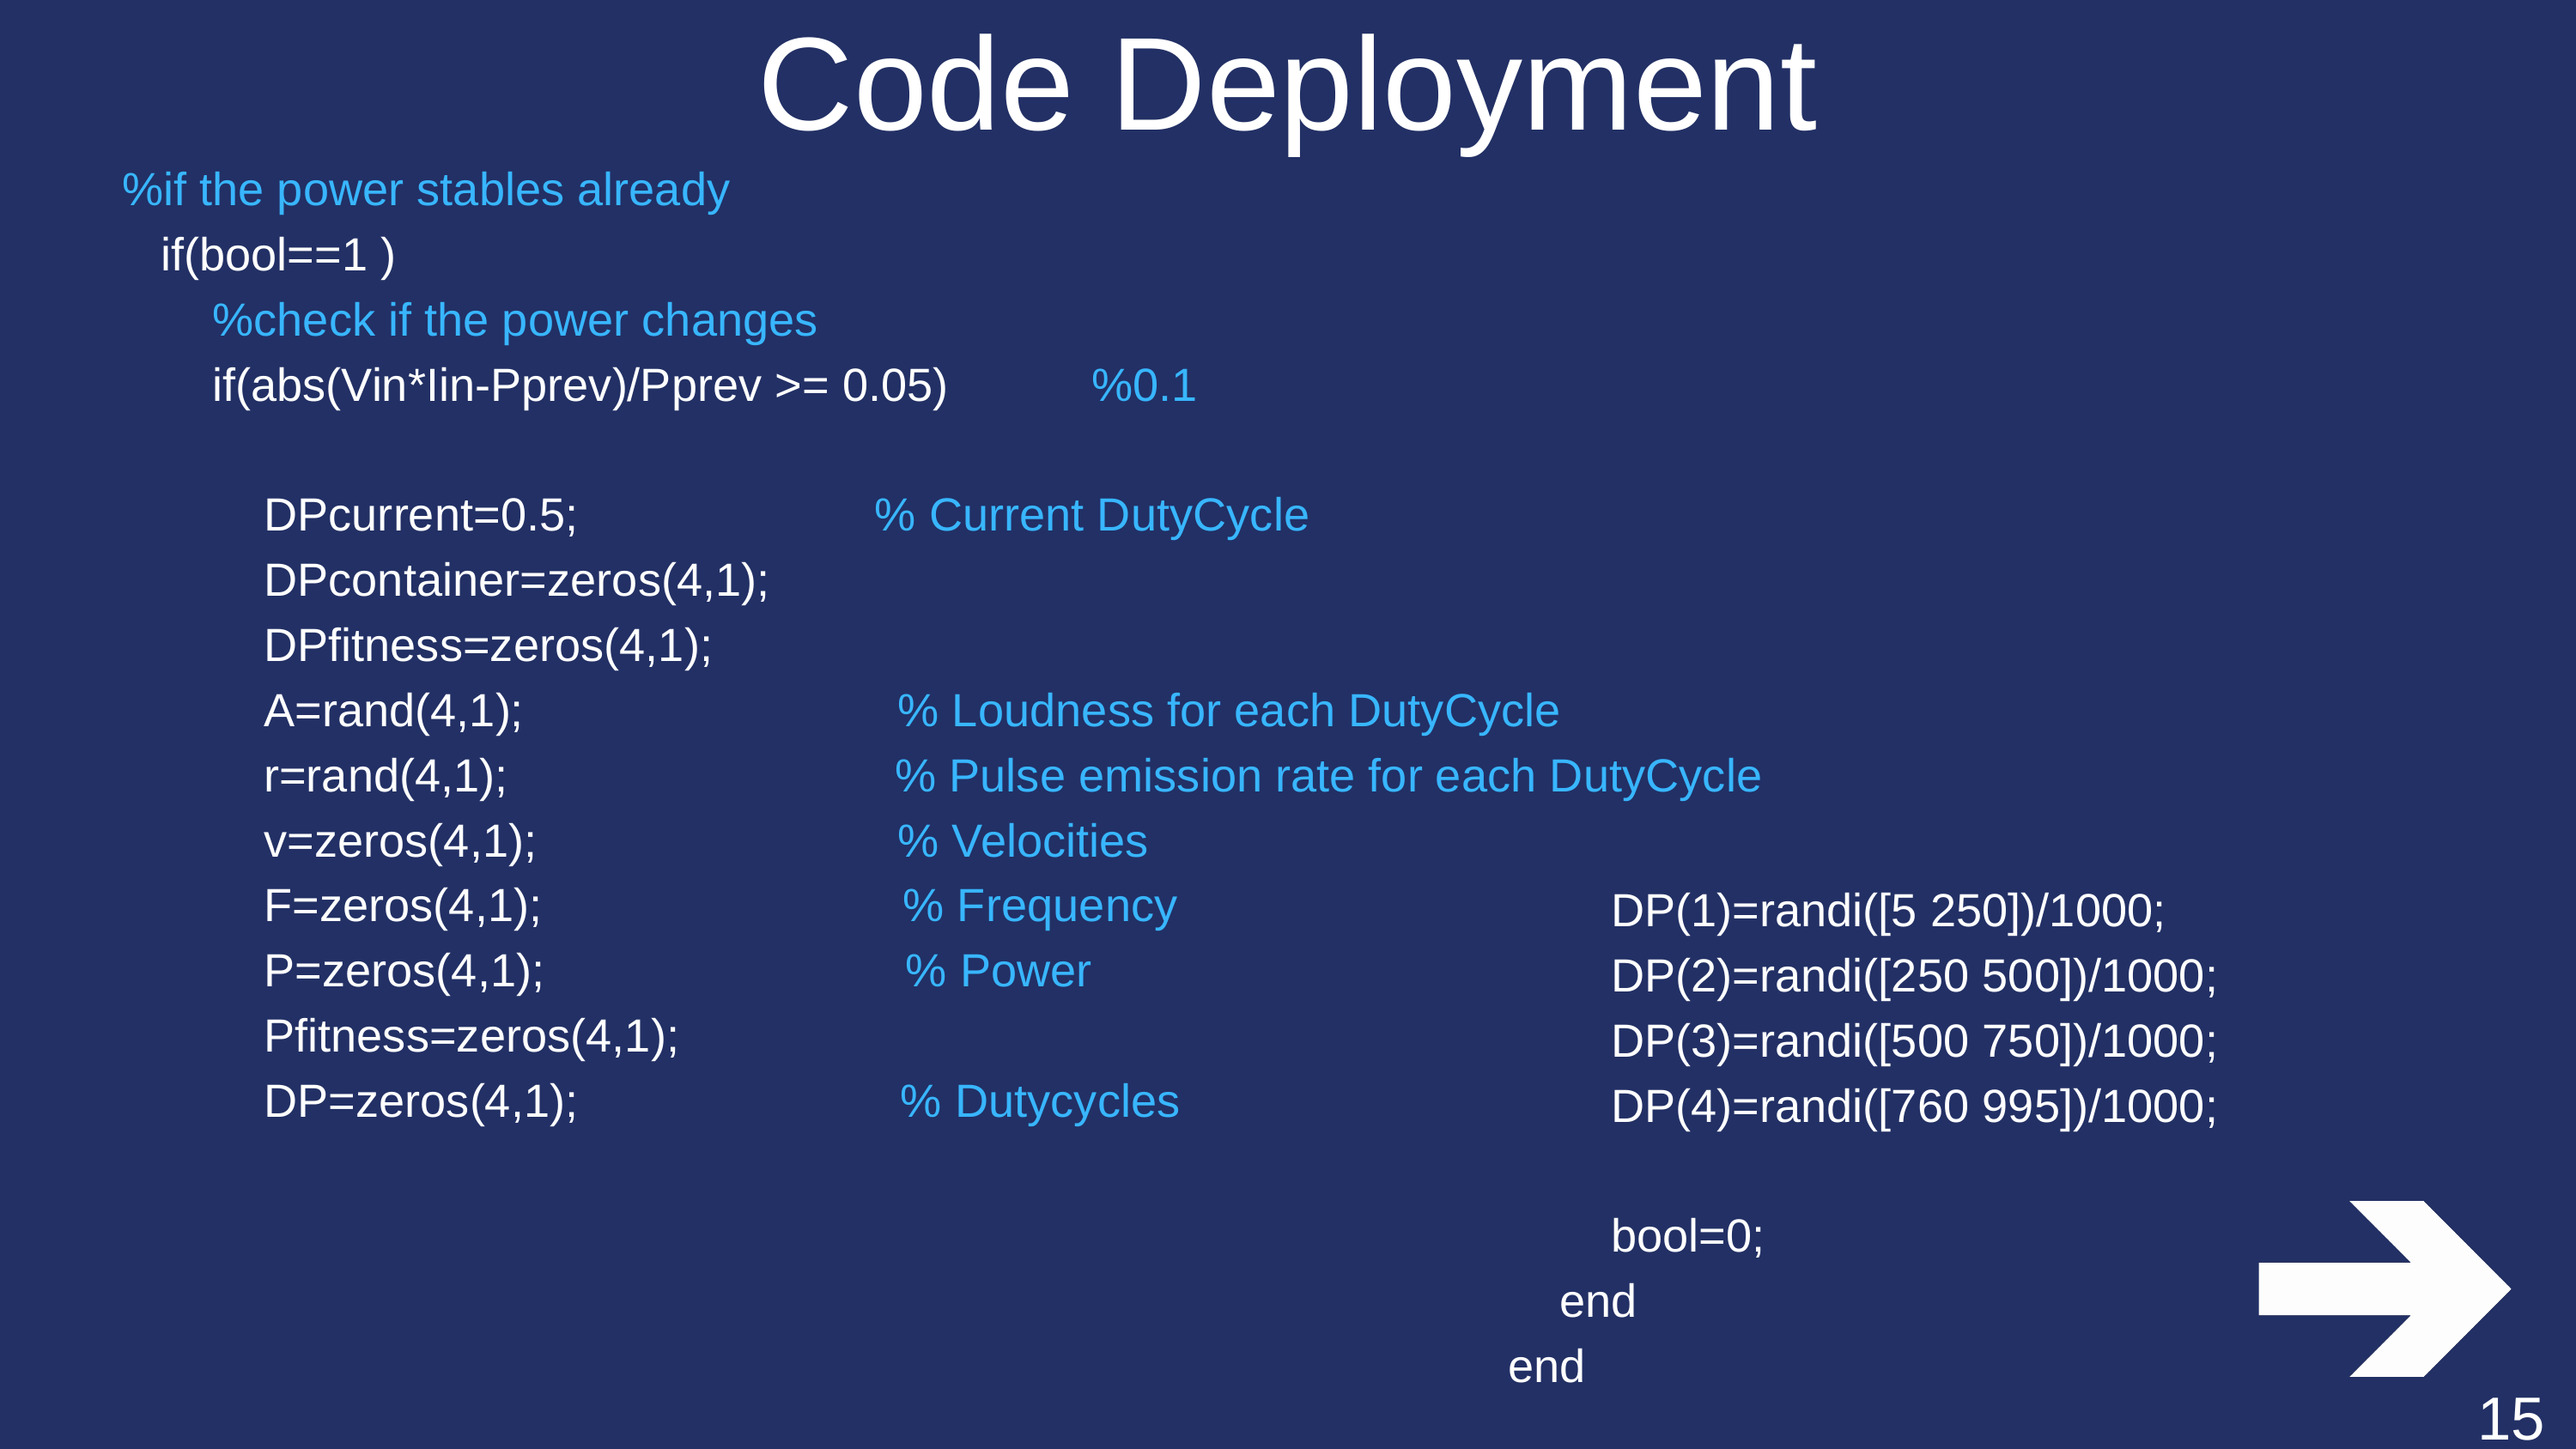

Code Deployment
 %if the power stables already
    if(bool==1 )
        %check if the power changes
        if(abs(Vin*Iin-Pprev)/Pprev >= 0.05)           %0.1

            DPcurrent=0.5;                       % Current DutyCycle
            DPcontainer=zeros(4,1);
            DPfitness=zeros(4,1);
            A=rand(4,1);                             % Loudness for each DutyCycle
            r=rand(4,1);                              % Pulse emission rate for each DutyCycle
            v=zeros(4,1);                            % Velocities
            F=zeros(4,1);                            % Frequency
            P=zeros(4,1);                            % Power
            Pfitness=zeros(4,1);
            DP=zeros(4,1);                         % Dutycycles

            DP(1)=randi([5 250])/1000;
            DP(2)=randi([250 500])/1000;
            DP(3)=randi([500 750])/1000;
            DP(4)=randi([760 995])/1000;

            bool=0;
        end
    end

15